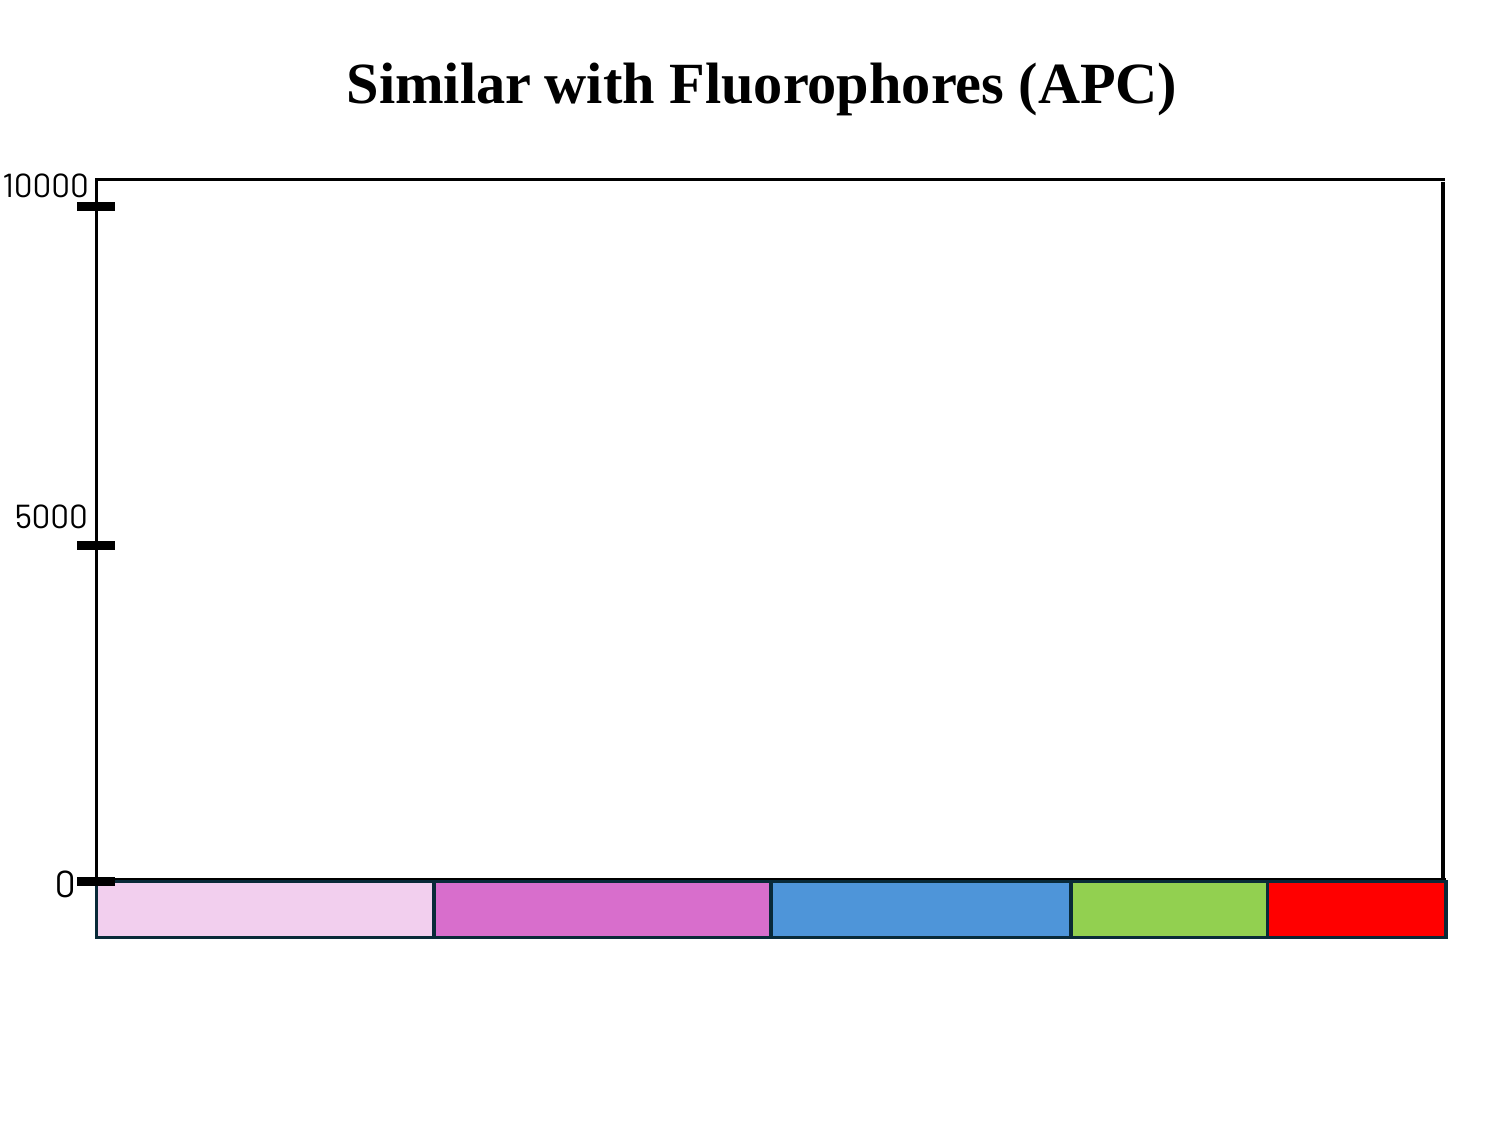

Similar with Fluorophores (APC)
10000

0
5000